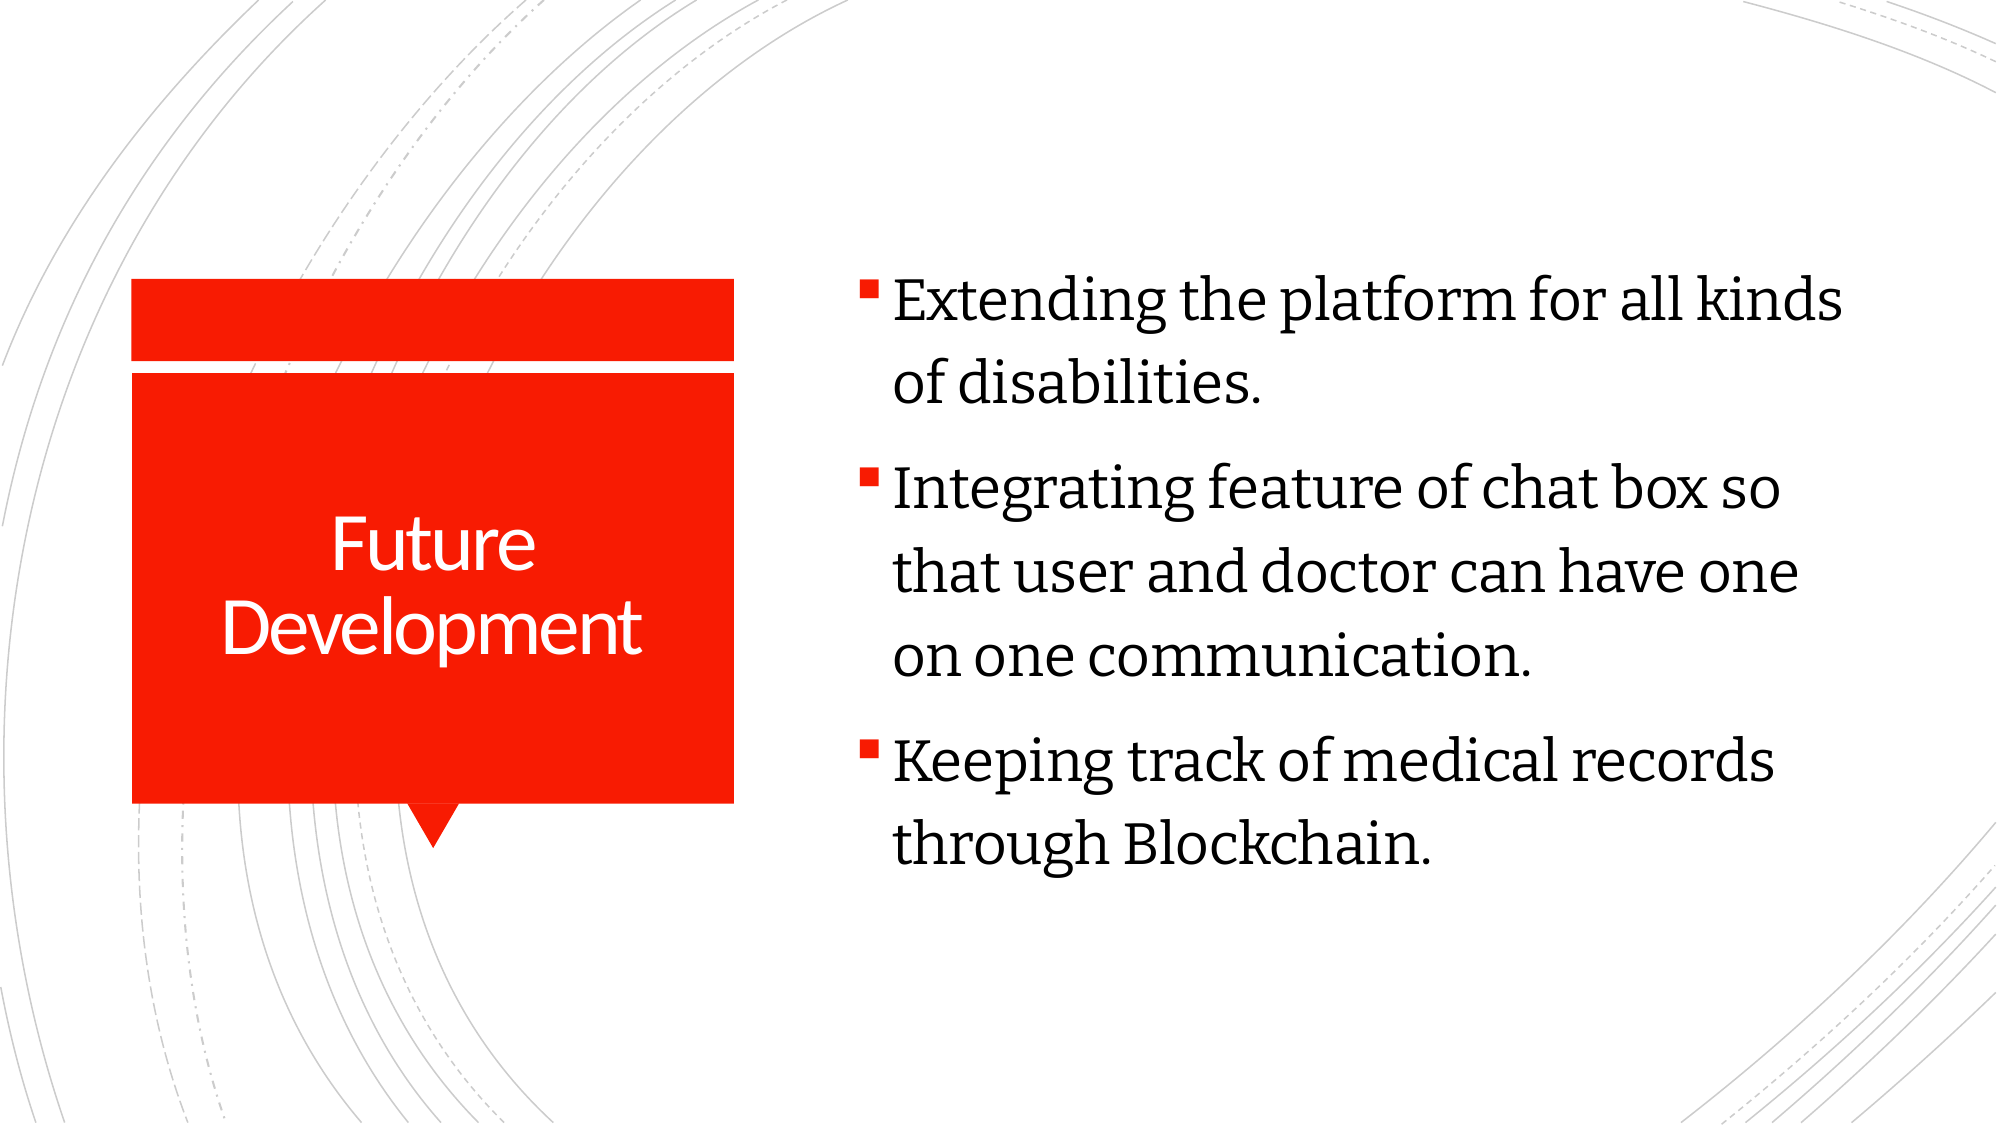

Extending the platform for all kinds of disabilities.
Integrating feature of chat box so that user and doctor can have one on one communication.
Keeping track of medical records through Blockchain.
# Future Development